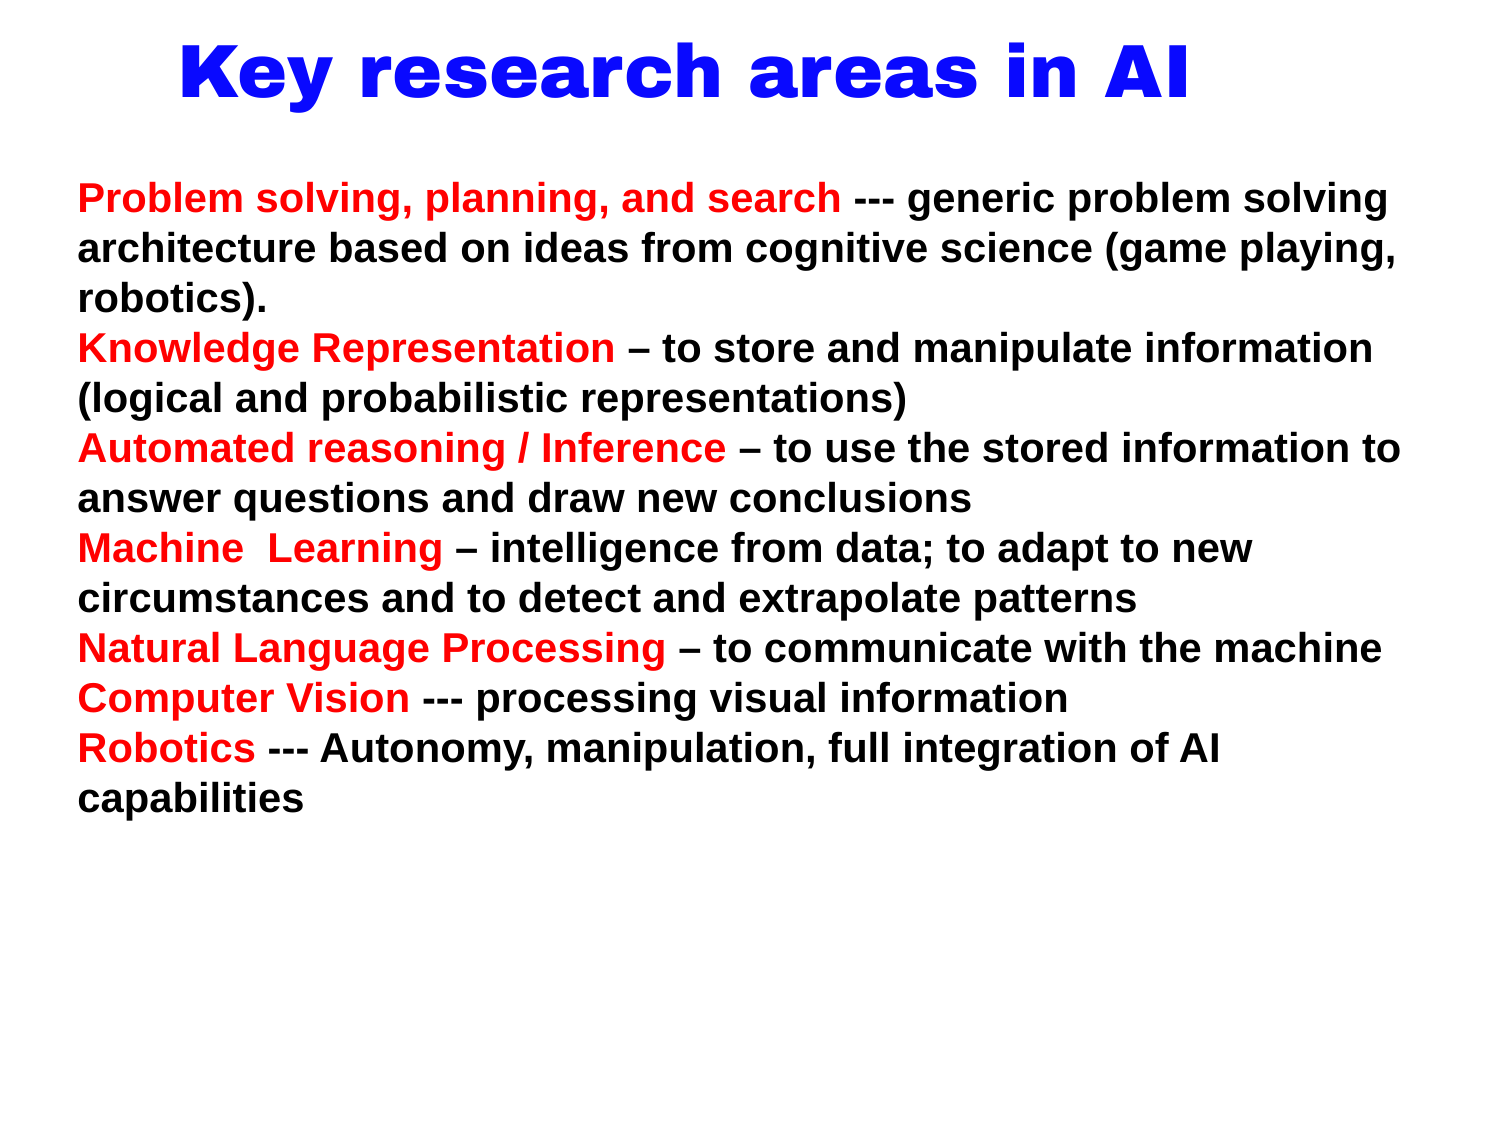

# Key research areas in AI
Problem solving, planning, and search --- generic problem solving architecture based on ideas from cognitive science (game playing, robotics).
Knowledge Representation – to store and manipulate information (logical and probabilistic representations)
Automated reasoning / Inference – to use the stored information to answer questions and draw new conclusions
Machine  Learning – intelligence from data; to adapt to new circumstances and to detect and extrapolate patterns
Natural Language Processing – to communicate with the machine
Computer Vision --- processing visual information
Robotics --- Autonomy, manipulation, full integration of AI capabilities